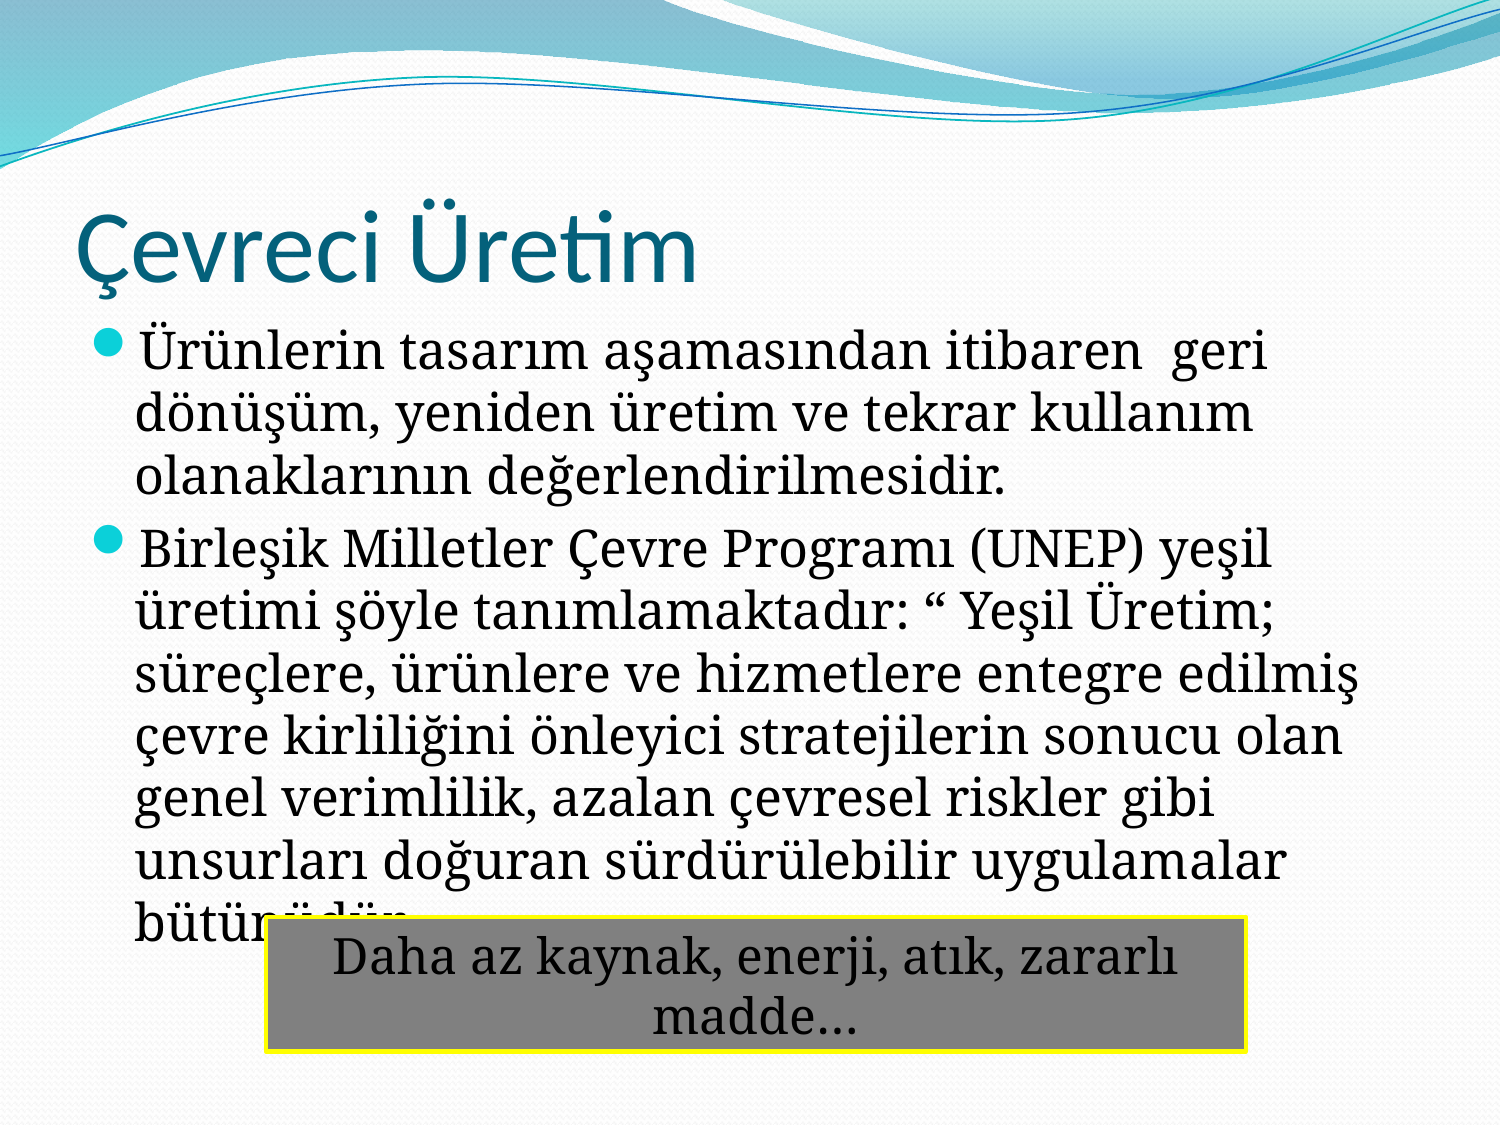

# Çevreci Üretim
Ürünlerin tasarım aşamasından itibaren  geri dönüşüm, yeniden üretim ve tekrar kullanım olanaklarının değerlendirilmesidir.
Birleşik Milletler Çevre Programı (UNEP) yeşil üretimi şöyle tanımlamaktadır: “ Yeşil Üretim; süreçlere, ürünlere ve hizmetlere entegre edilmiş çevre kirliliğini önleyici stratejilerin sonucu olan genel verimlilik, azalan çevresel riskler gibi unsurları doğuran sürdürülebilir uygulamalar bütünüdür
Daha az kaynak, enerji, atık, zararlı madde…